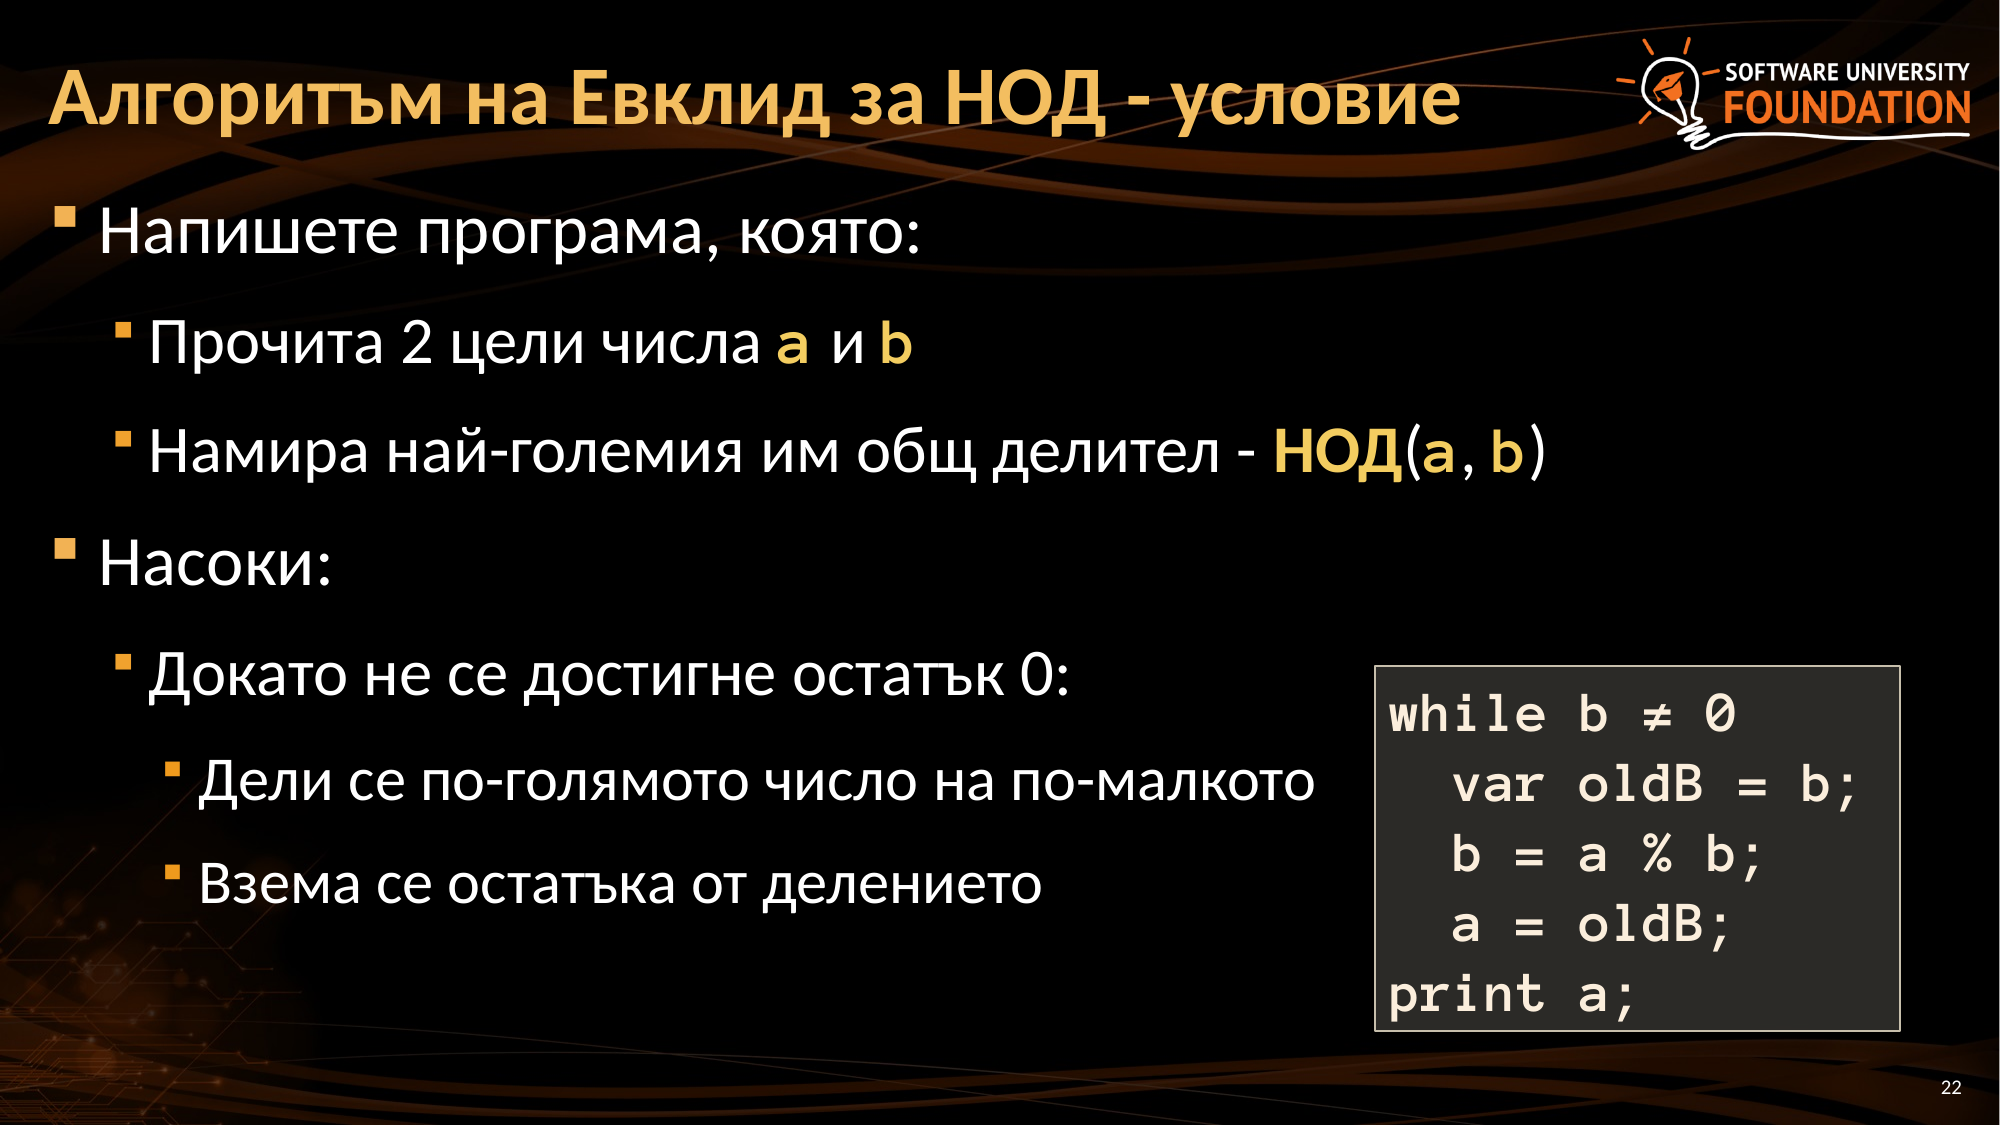

# Алгоритъм на Евклид за НОД - условие
Напишете програма, която:
Прочита 2 цели числа a и b
Намира най-големия им общ делител - НОД(a, b)
Насоки:
Докато не се достигне остатък 0:
Дели се по-голямото число на по-малкото
Взема се остатъка от делението

while b ≠ 0
  var oldB = b;
  b = a % b;
  a = oldB;
print а;
22